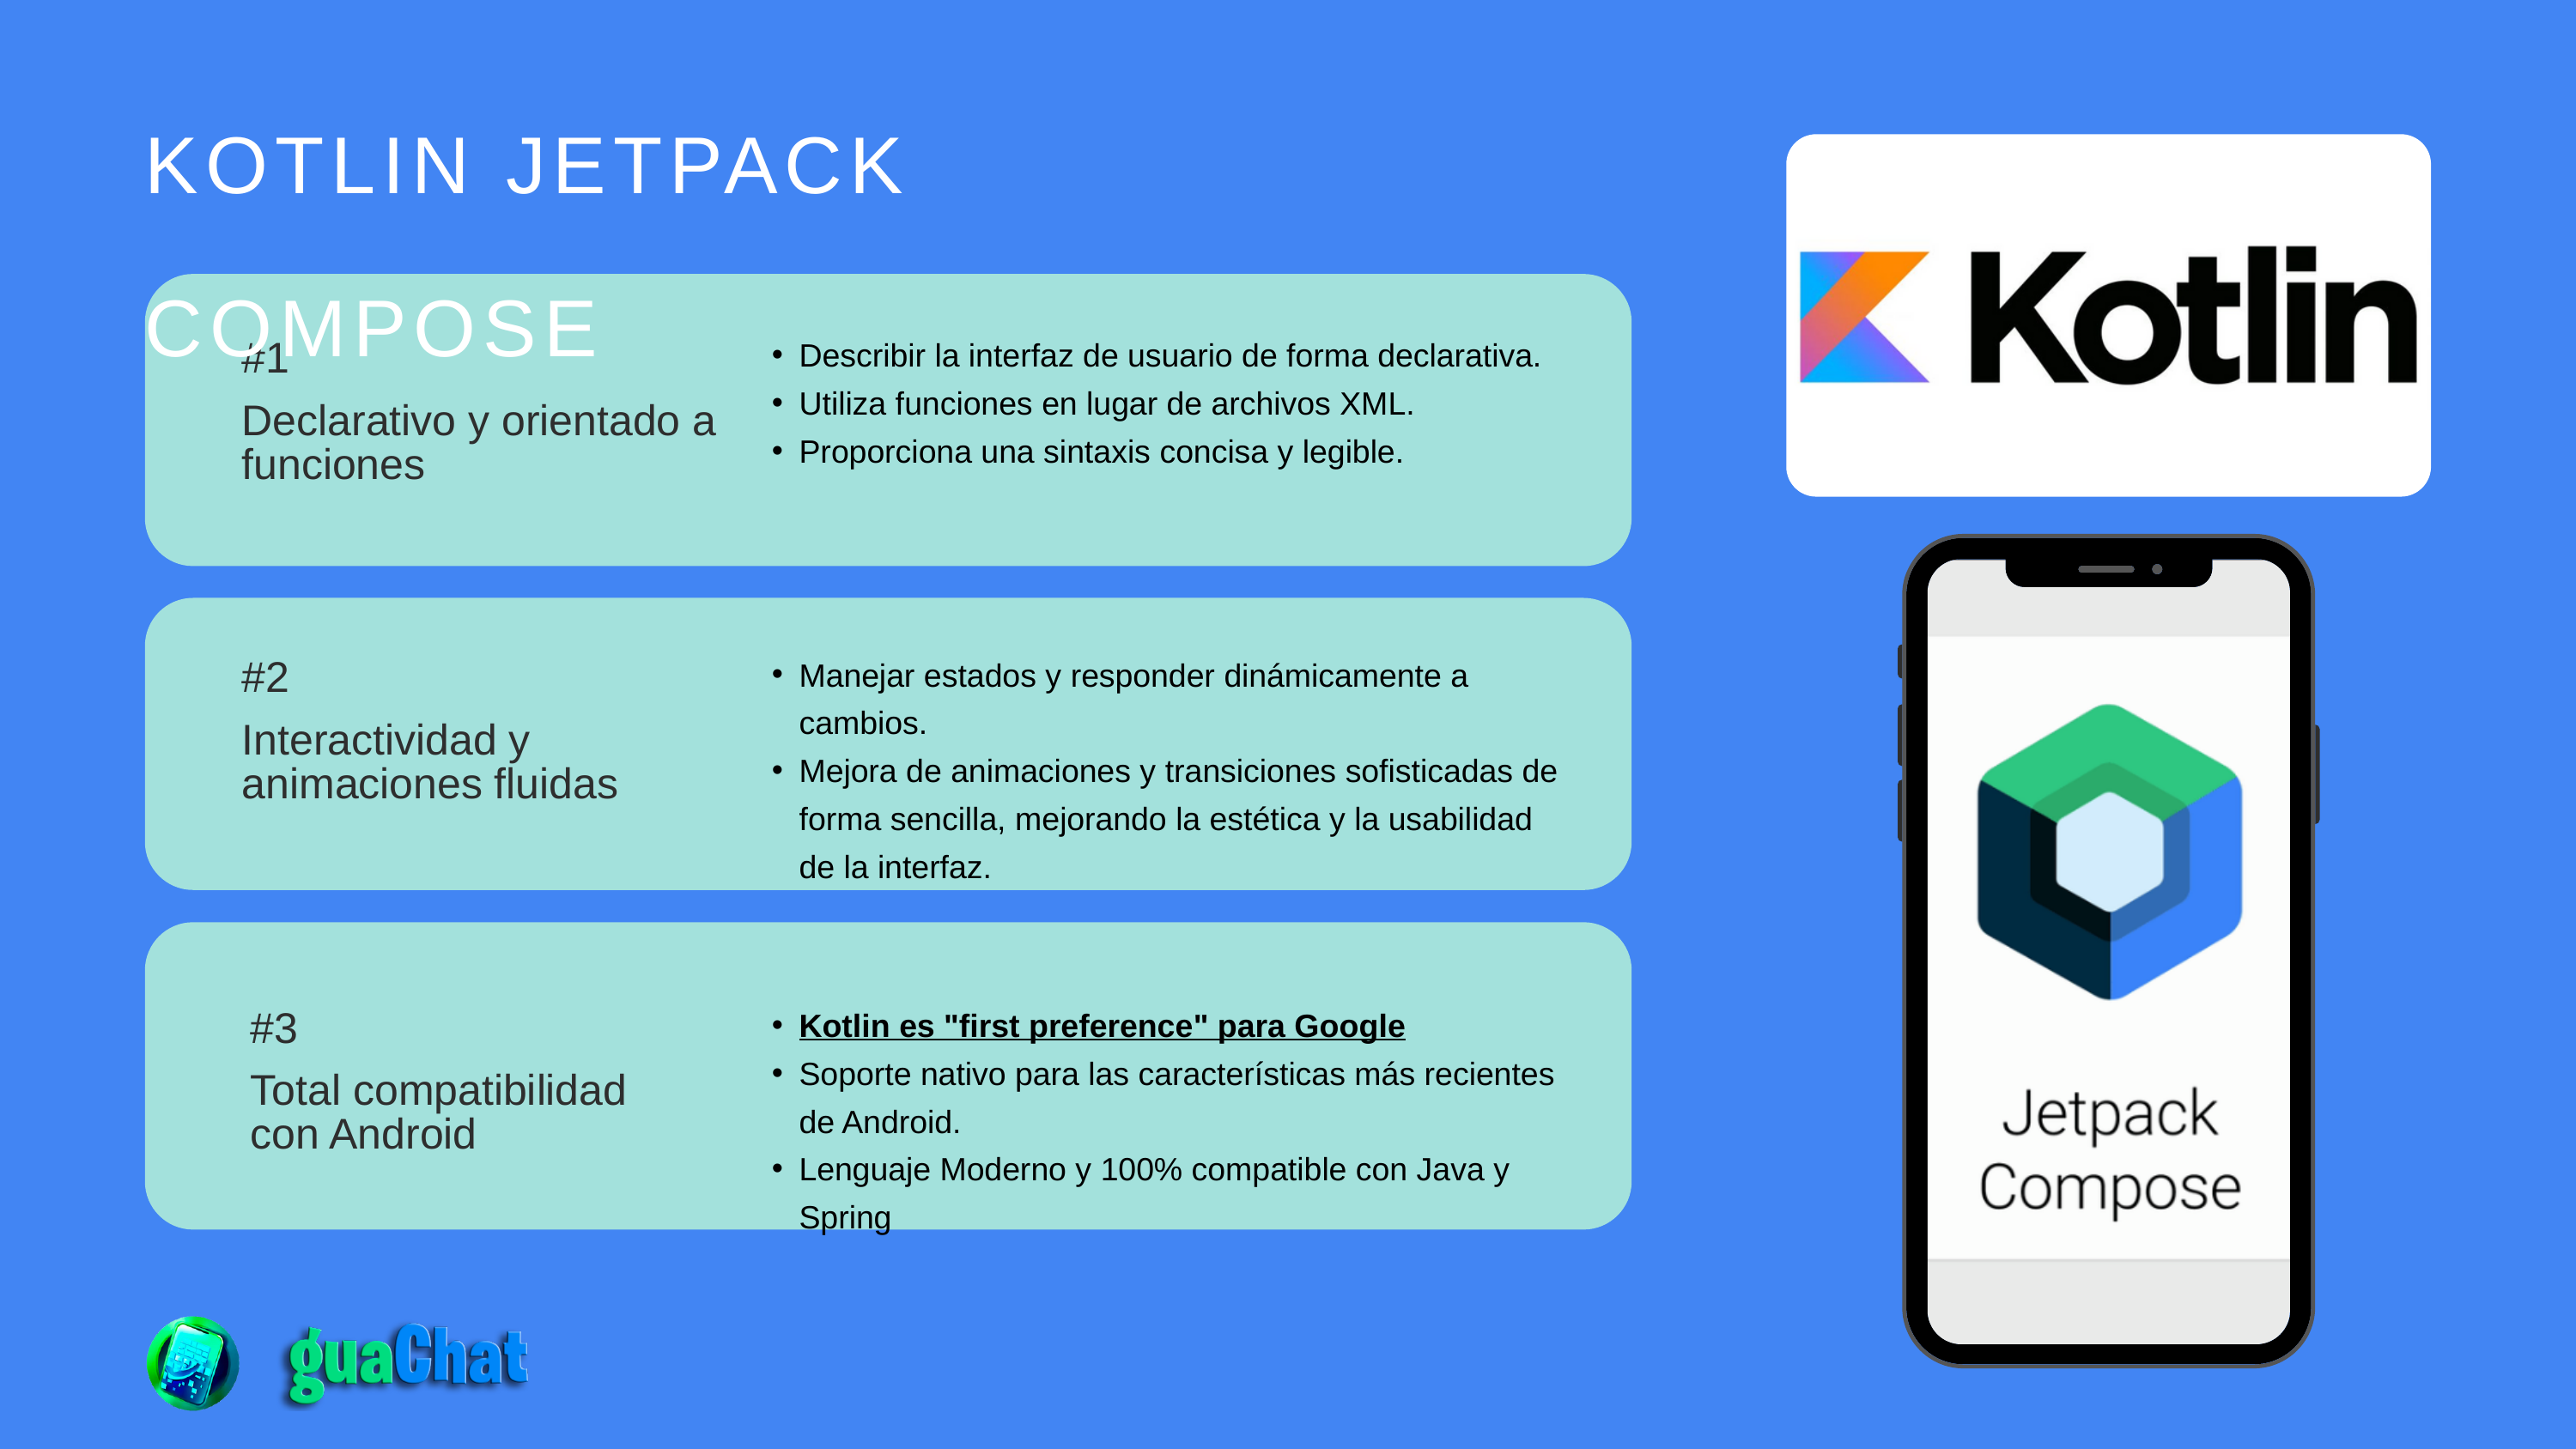

KOTLIN JETPACK COMPOSE

Describir la interfaz de usuario de forma declarativa.
Utiliza funciones en lugar de archivos XML.
Proporciona una sintaxis concisa y legible.
#1
Declarativo y orientado a funciones

Manejar estados y responder dinámicamente a cambios.
Mejora de animaciones y transiciones sofisticadas de forma sencilla, mejorando la estética y la usabilidad de la interfaz.
#2
Interactividad y animaciones fluidas

Kotlin es "first preference" para Google
Soporte nativo para las características más recientes de Android.
Lenguaje Moderno y 100% compatible con Java y Spring
#3
Total compatibilidad con Android